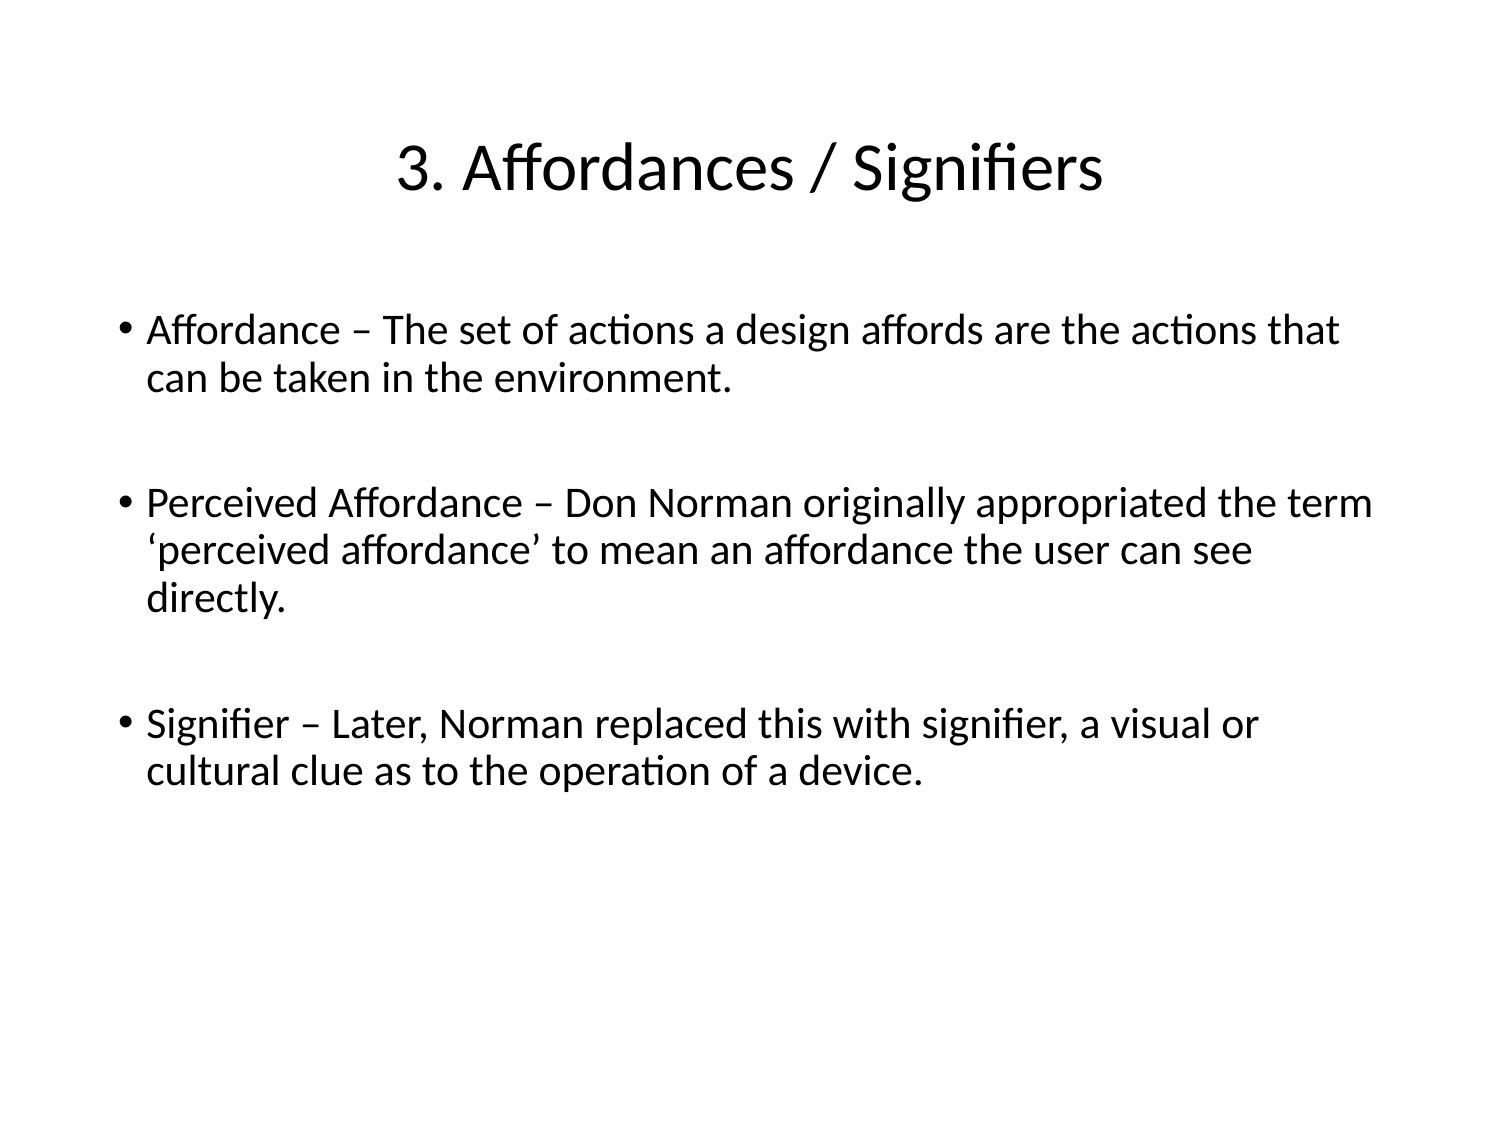

# 3. Affordances / Signifiers
Affordance – The set of actions a design affords are the actions that can be taken in the environment.

Perceived Affordance – Don Norman originally appropriated the term ‘perceived affordance’ to mean an affordance the user can see directly.

Signifier – Later, Norman replaced this with signifier, a visual or cultural clue as to the operation of a device.